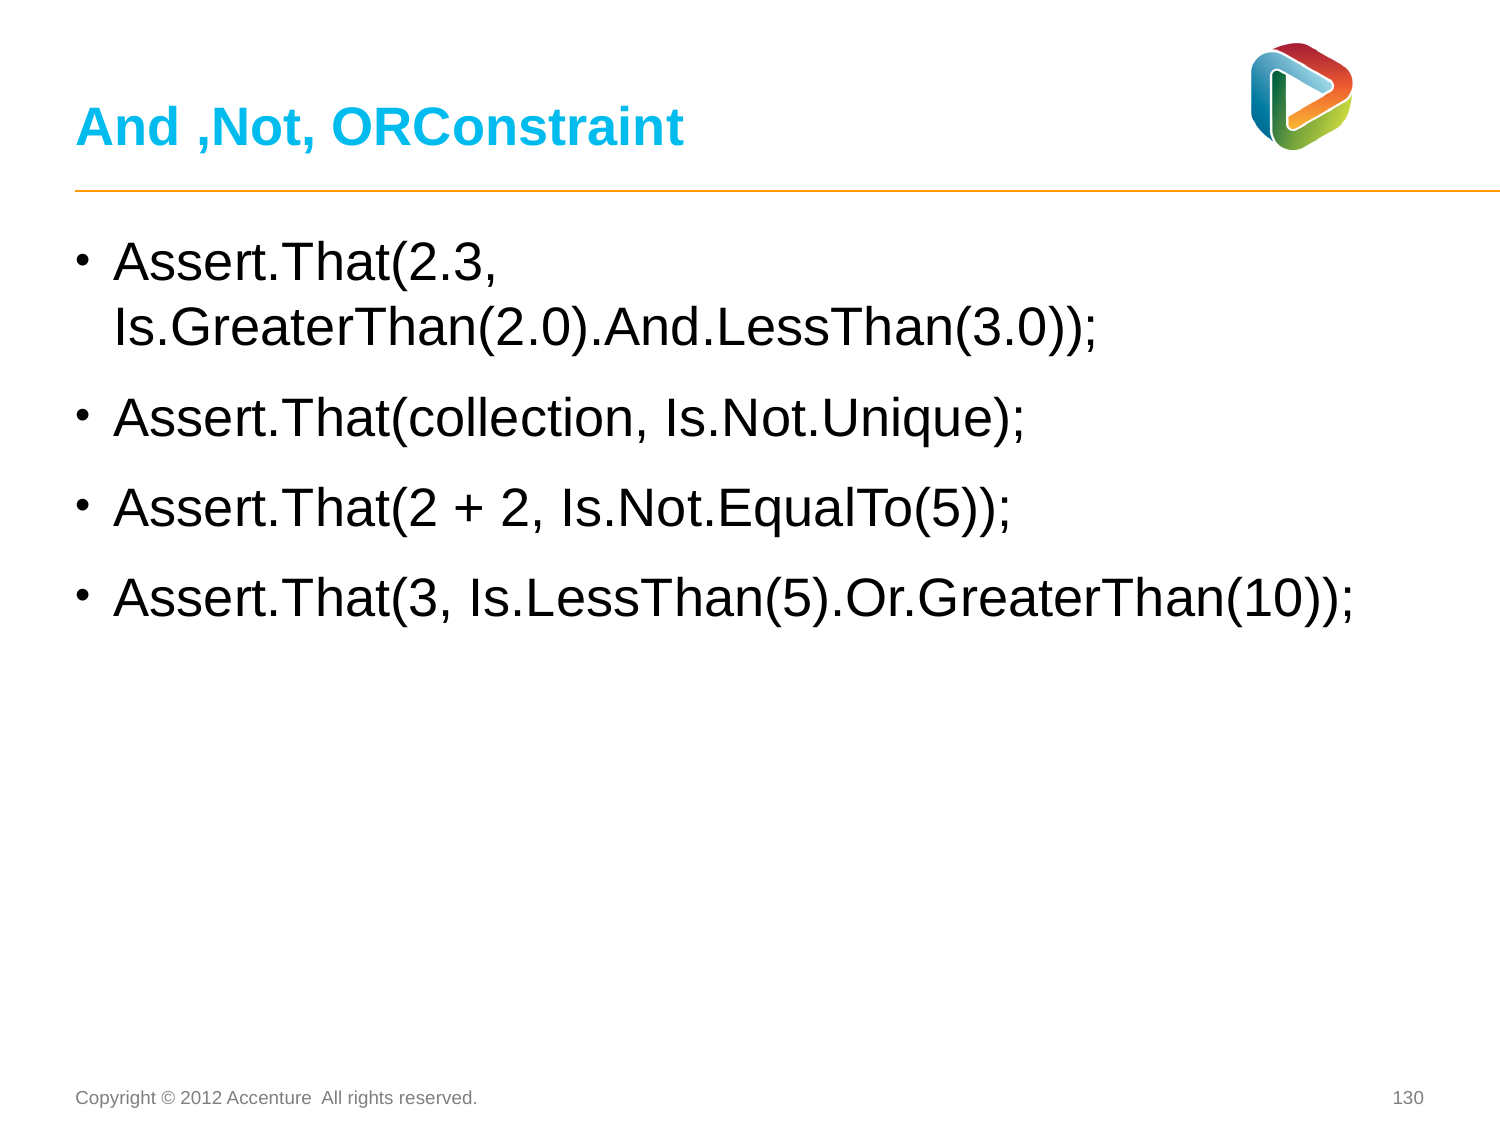

# And ,Not, ORConstraint
Assert.That(2.3, Is.GreaterThan(2.0).And.LessThan(3.0));
Assert.That(collection, Is.Not.Unique);
Assert.That(2 + 2, Is.Not.EqualTo(5));
Assert.That(3, Is.LessThan(5).Or.GreaterThan(10));